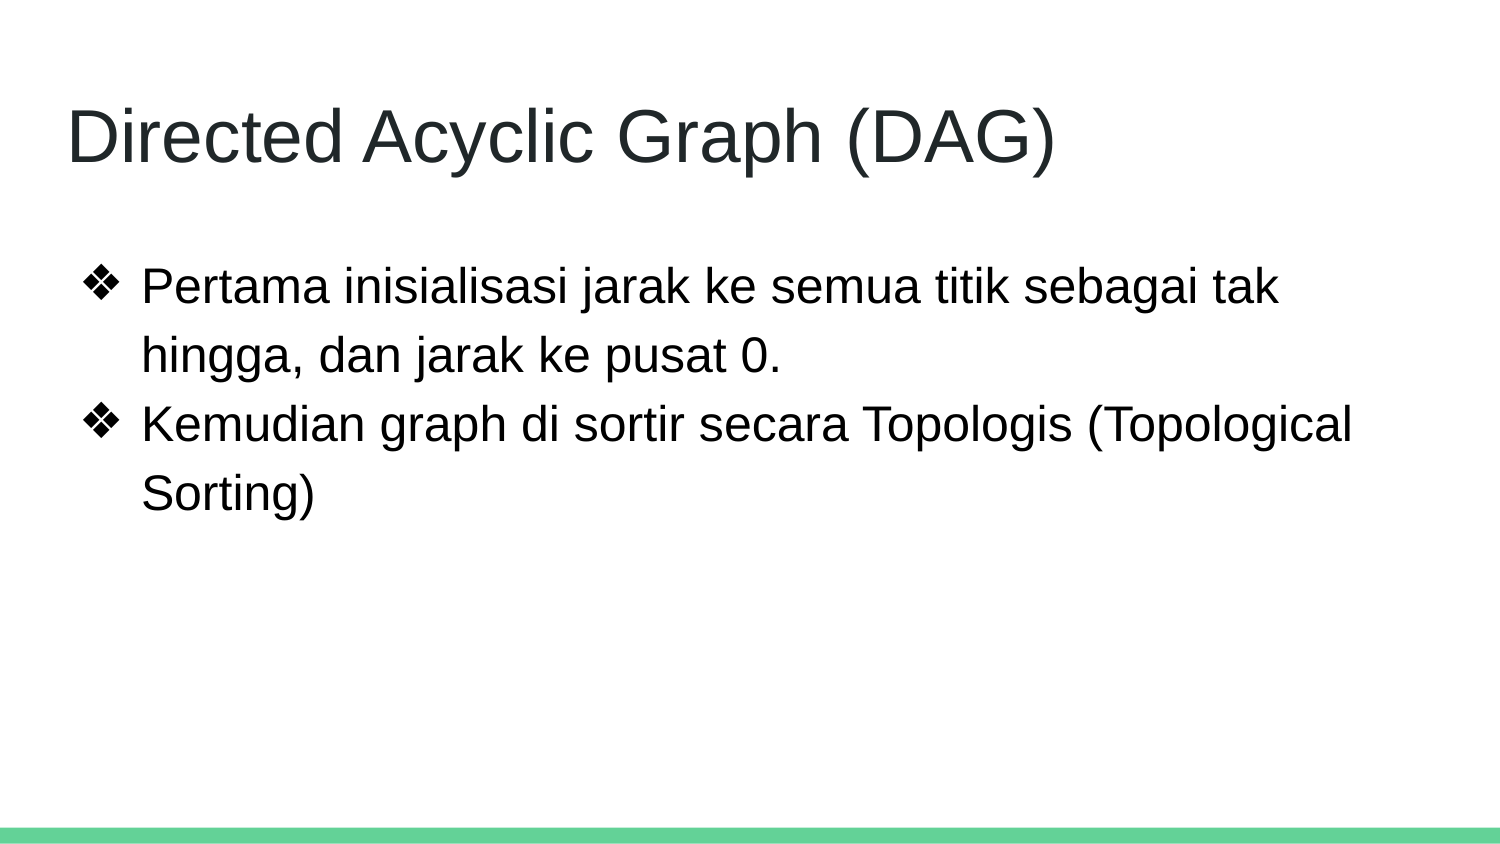

# Directed Acyclic Graph (DAG)
Pertama inisialisasi jarak ke semua titik sebagai tak hingga, dan jarak ke pusat 0.
Kemudian graph di sortir secara Topologis (Topological Sorting)